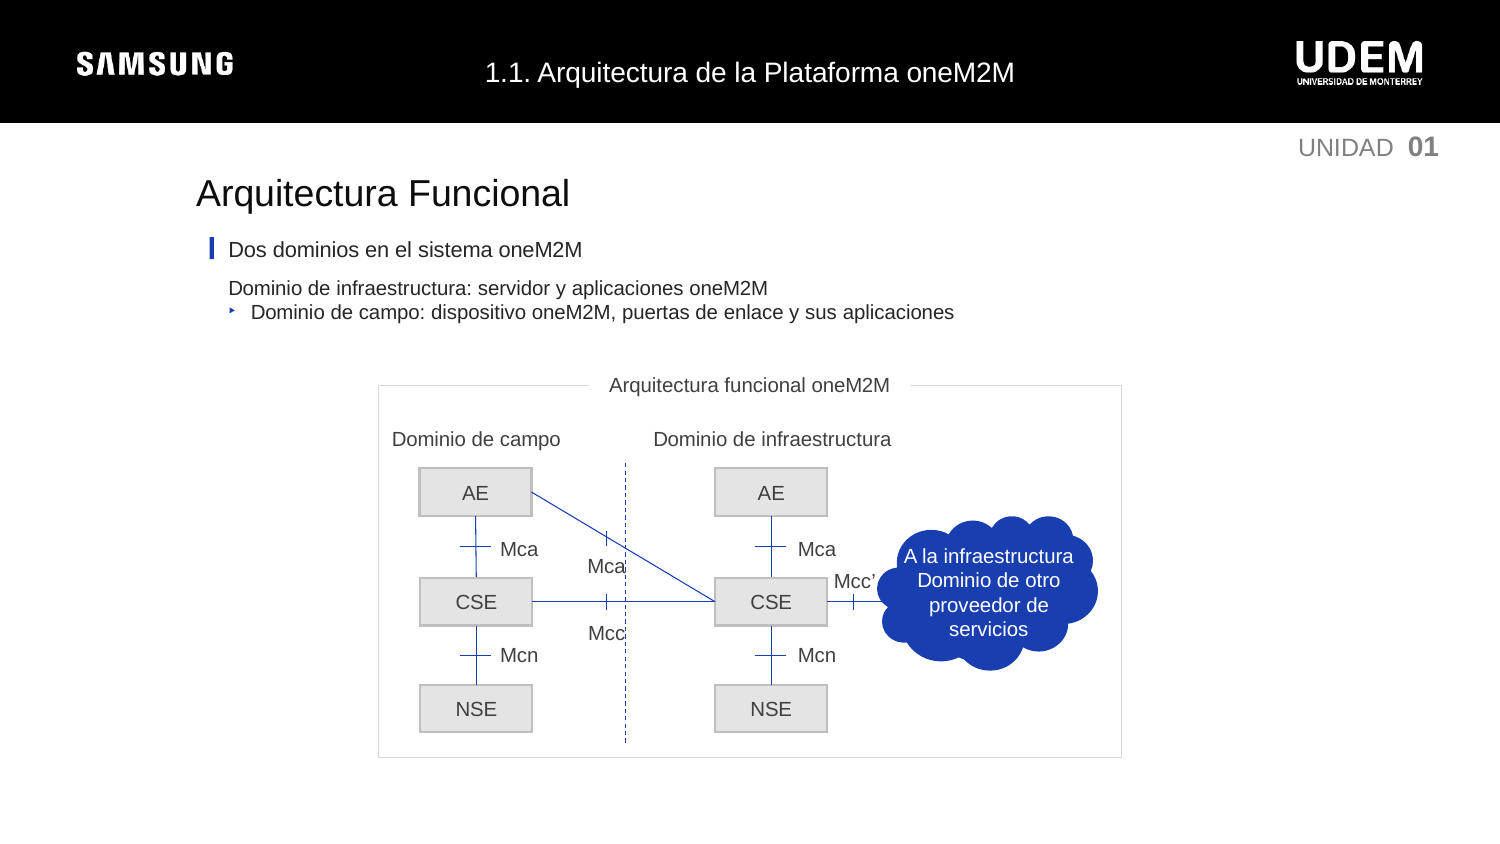

1.1. Arquitectura de la Plataforma oneM2M
UNIDAD  01
Arquitectura Funcional
Dos dominios en el sistema oneM2M

Dominio de infraestructura: servidor y aplicaciones oneM2M
Dominio de campo: dispositivo oneM2M, puertas de enlace y sus aplicaciones
Arquitectura funcional oneM2M

Dominio de campo
Dominio de infraestructura
AE
AE

Mca
Mca
A la infraestructura Dominio de otro proveedor de servicios
Mca
Mcc’
CSE
CSE
Mcc
Mcn
Mcn
NSE
NSE